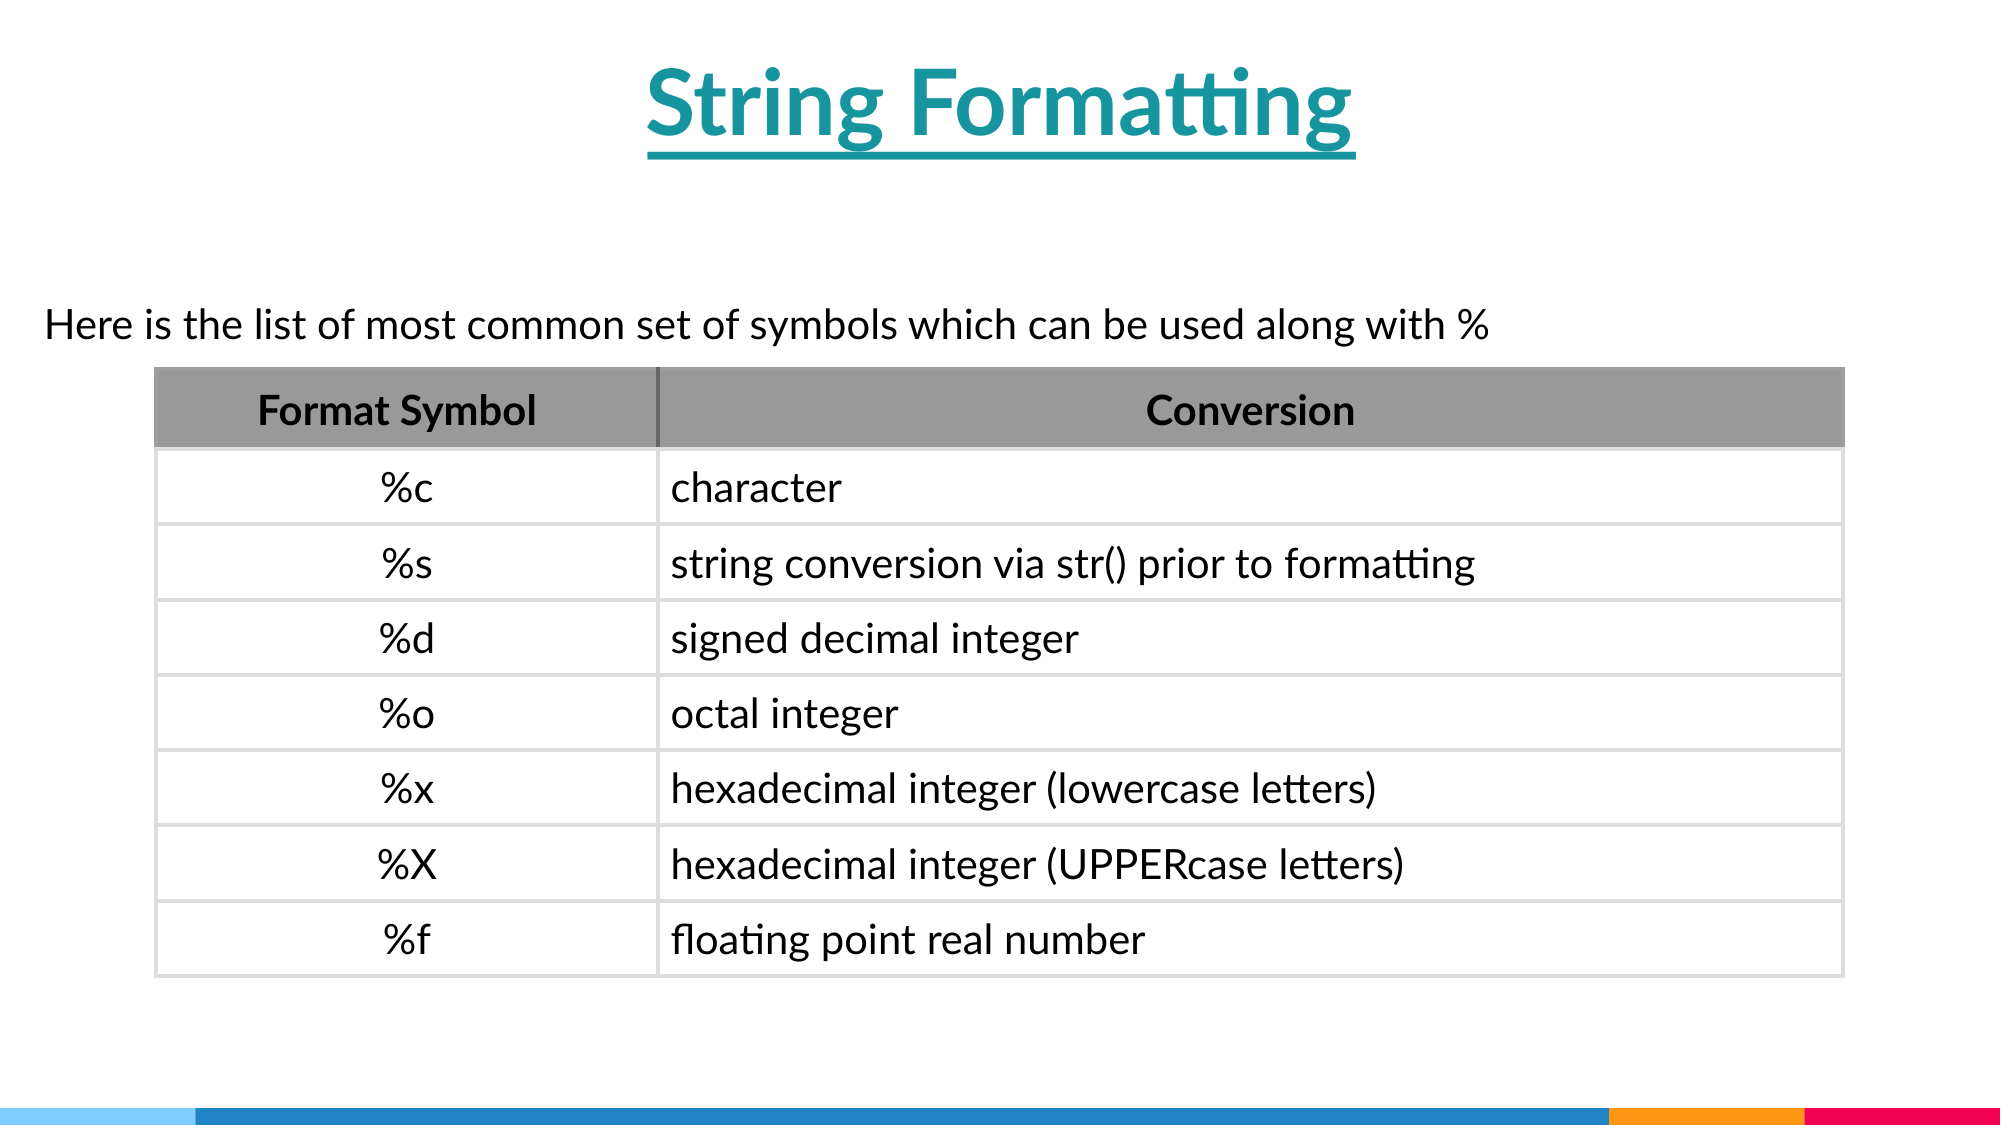

String Formatting

Here is the list of most common set of symbols which can be used along with %
| Format Symbol | Conversion |
| --- | --- |
| %c | character |
| %s | string conversion via str() prior to formatting |
| %d | signed decimal integer |
| %o | octal integer |
| %x | hexadecimal integer (lowercase letters) |
| %X | hexadecimal integer (UPPERcase letters) |
| %f | floating point real number |